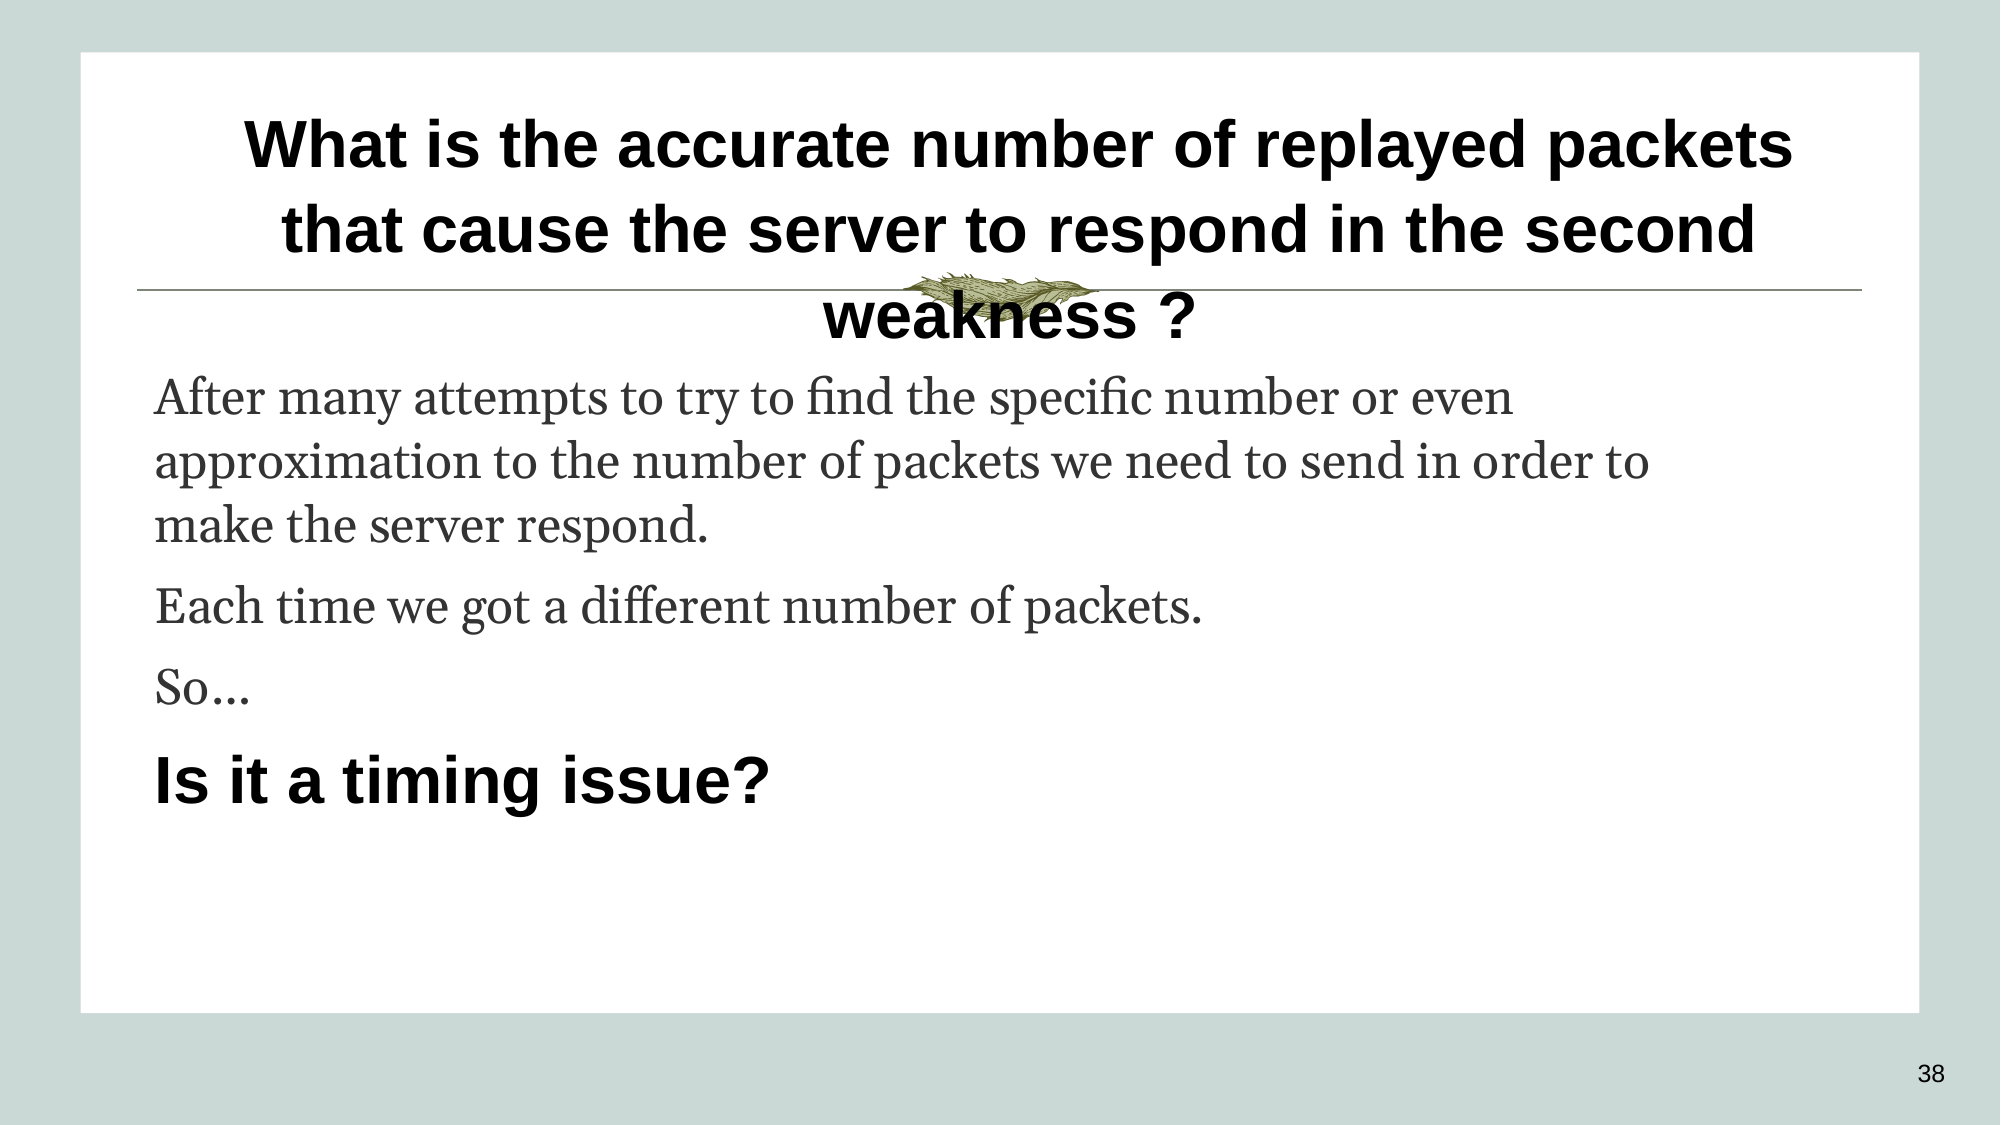

What is the accurate number of replayed packets that cause the server to respond in the second weakness ?
After many attempts to try to find the specific number or even approximation to the number of packets we need to send in order to make the server respond.
Each time we got a different number of packets.
So…
Is it a timing issue?
38